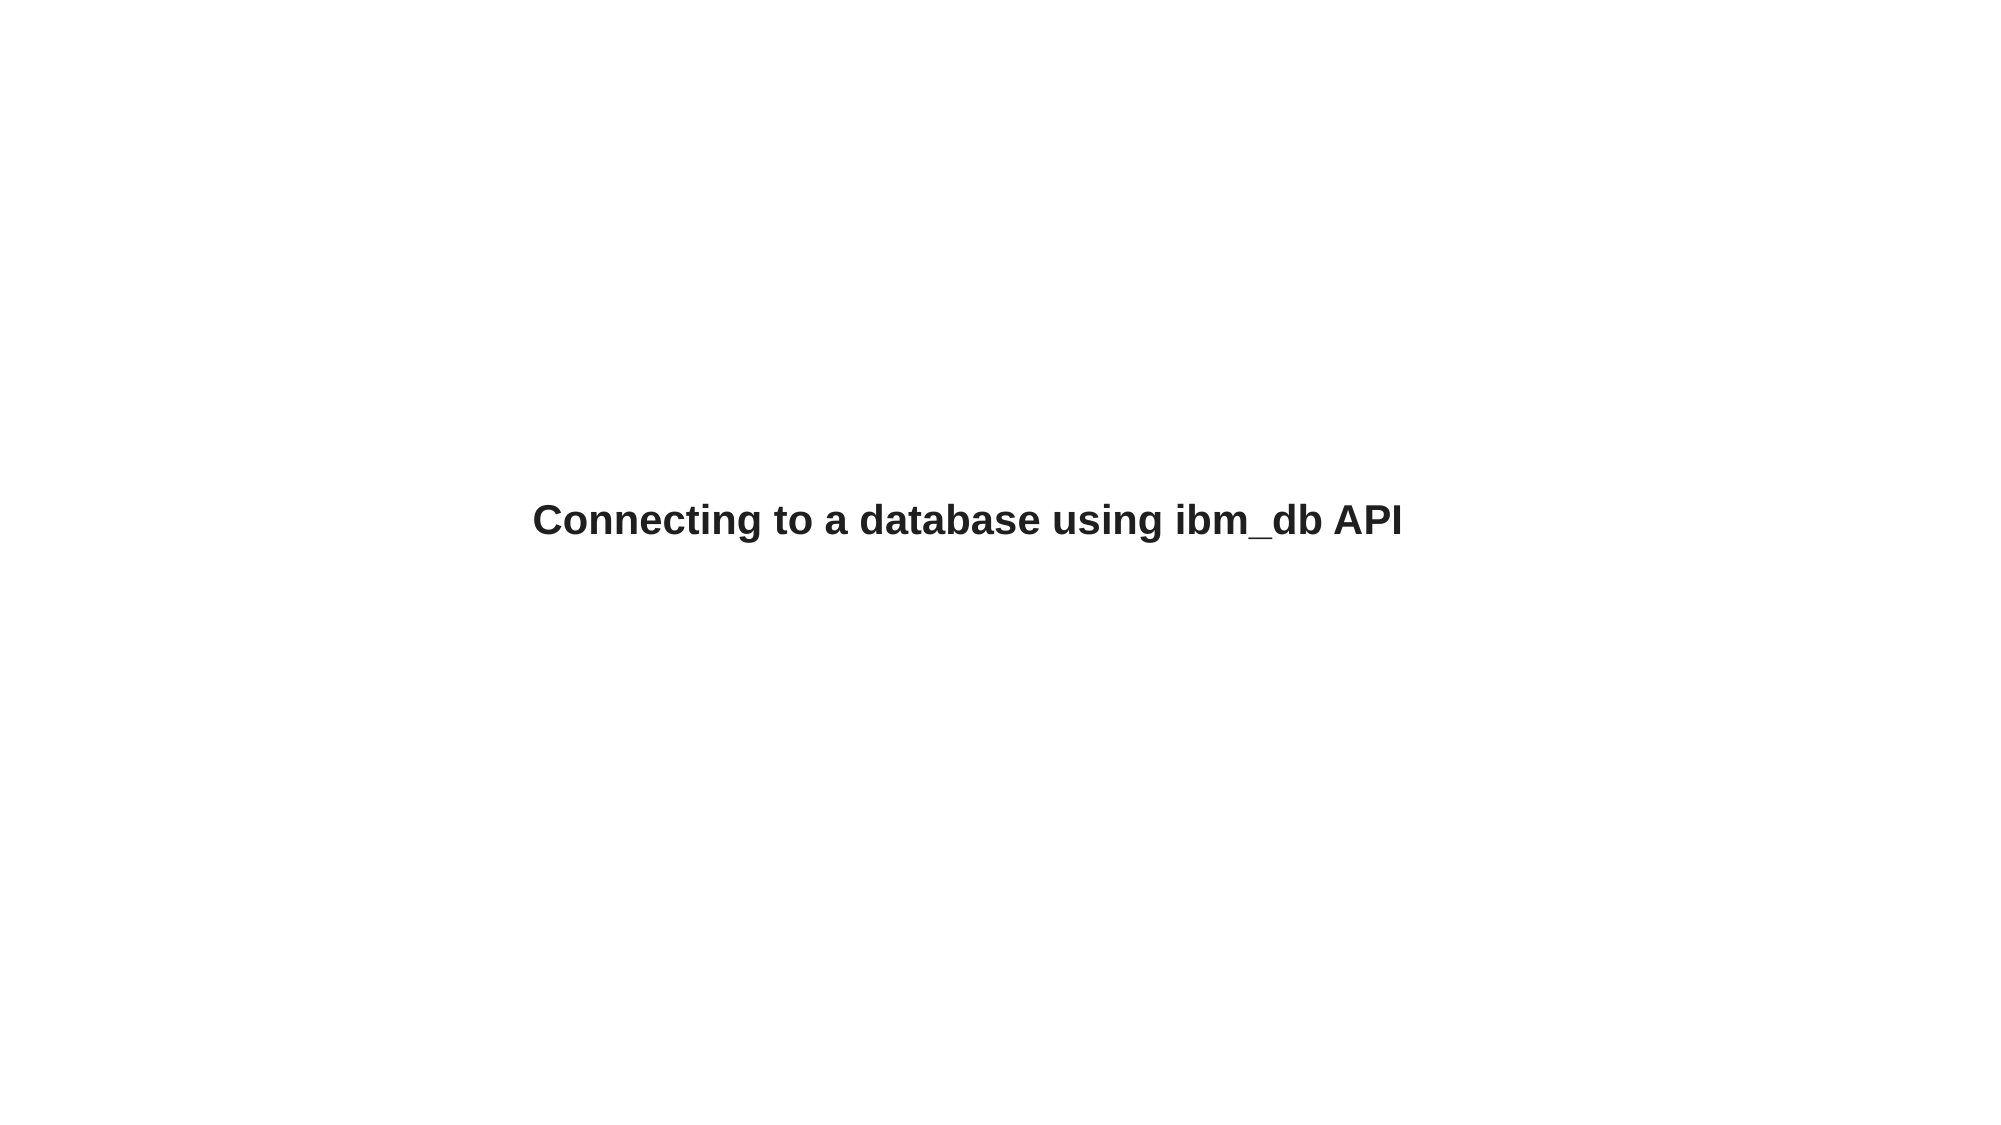

Connecting to a database using ibm_db API